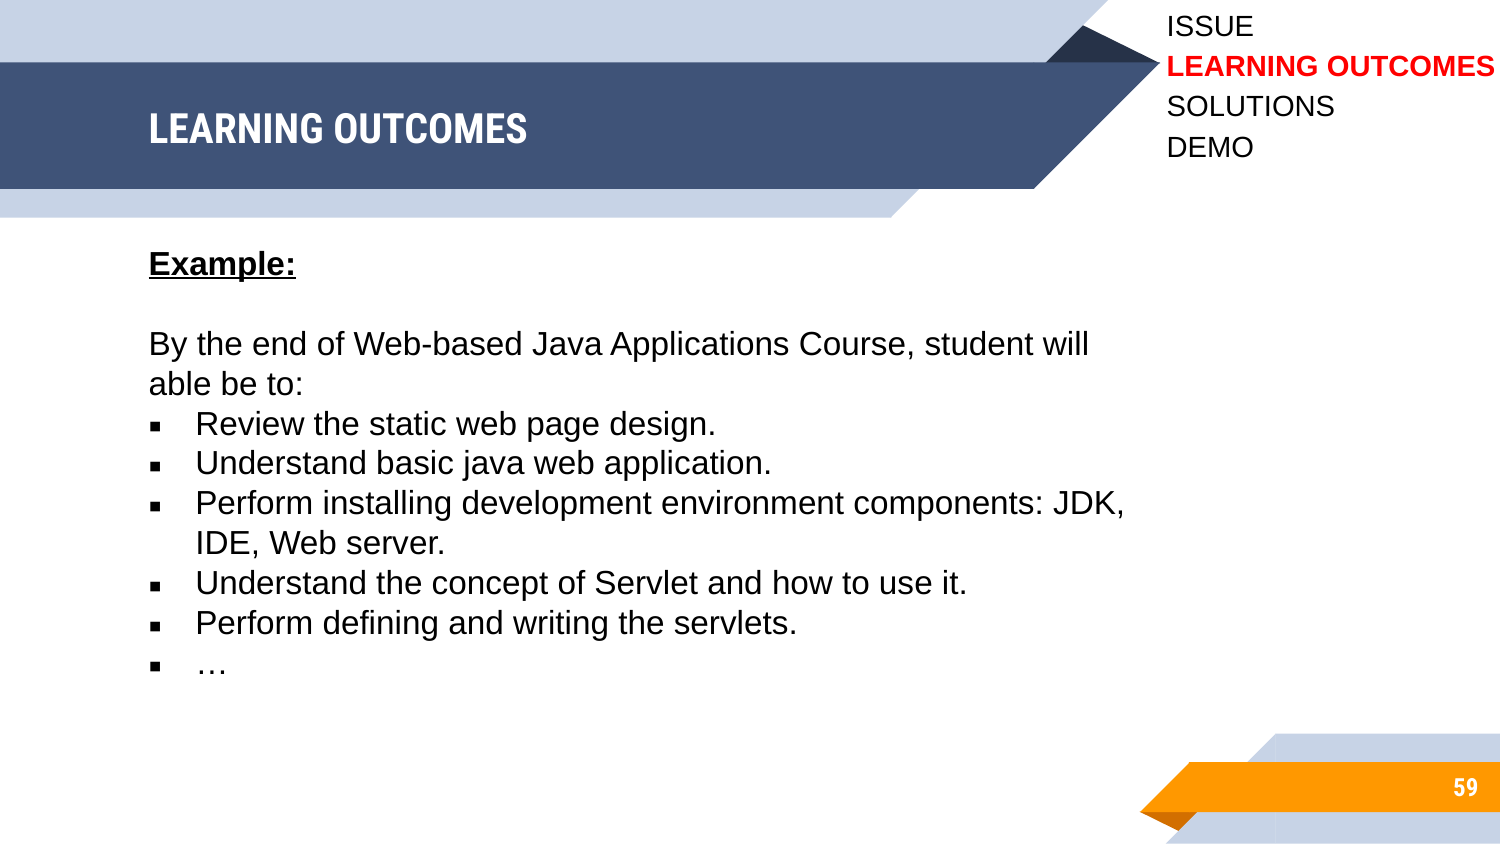

ISSUE
LEARNING OUTCOMES
SOLUTIONS
DEMO
# LEARNING OUTCOMES
Example:

By the end of Web-based Java Applications Course, student will able be to:
Review the static web page design.
Understand basic java web application.
Perform installing development environment components: JDK, IDE, Web server.
Understand the concept of Servlet and how to use it.
Perform defining and writing the servlets.
…
59